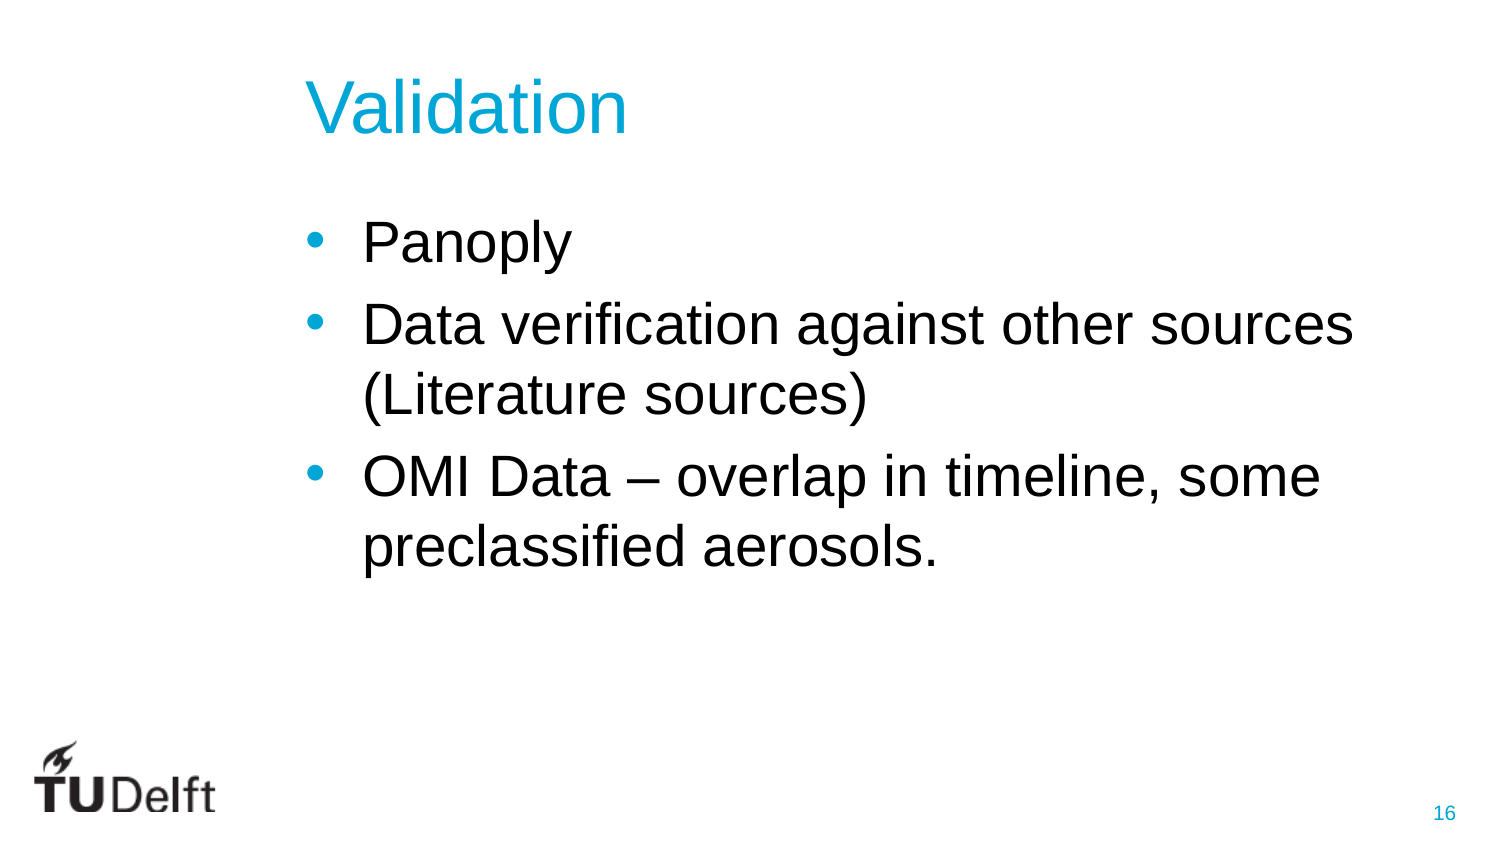

# Validation
Panoply
Data verification against other sources (Literature sources)
OMI Data – overlap in timeline, some preclassified aerosols.